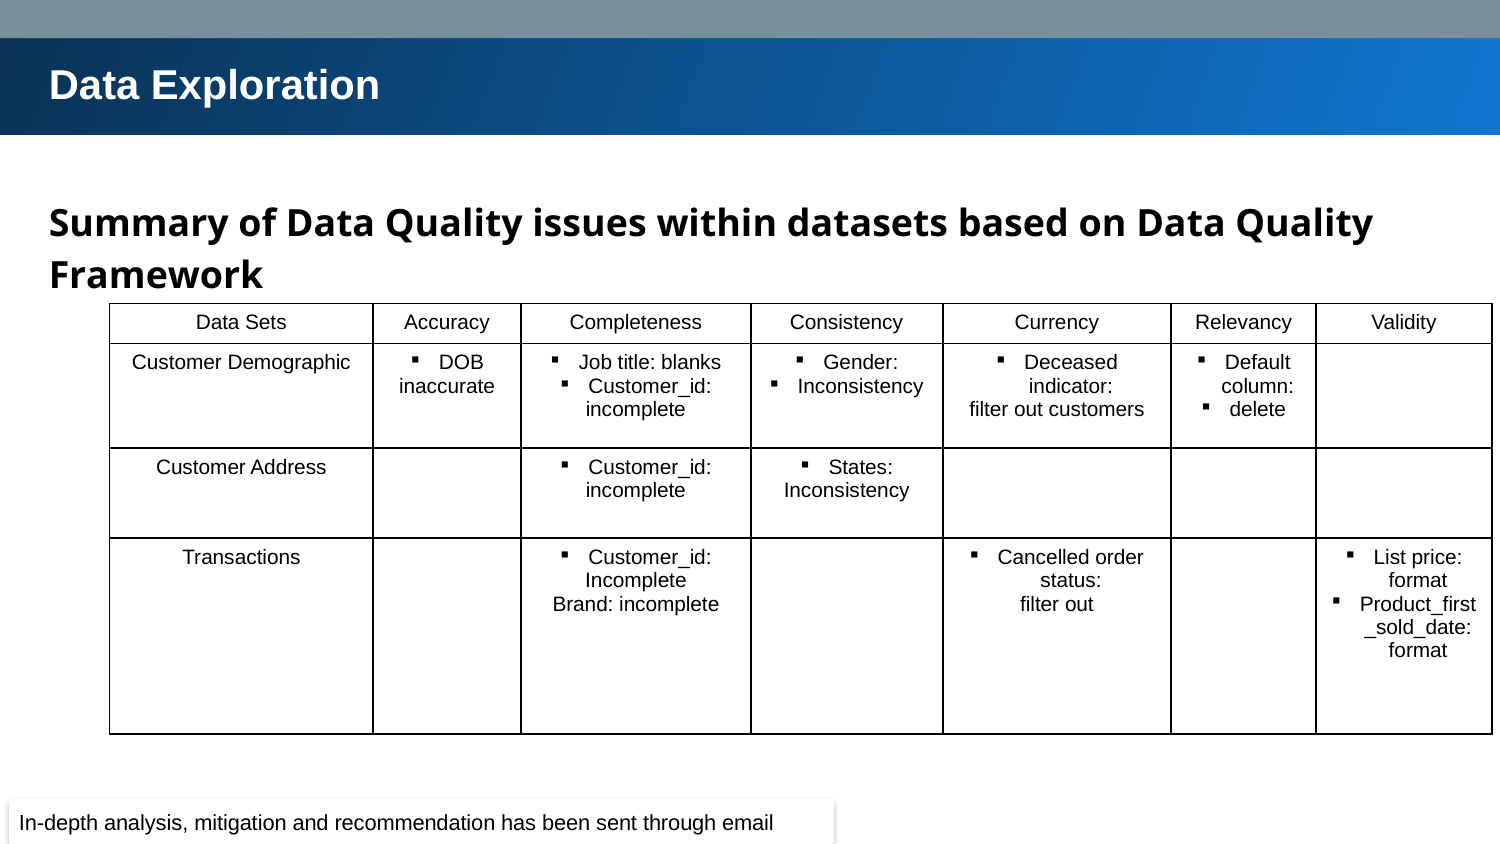

Data Exploration
Summary of Data Quality issues within datasets based on Data Quality Framework
| Data Sets | Accuracy | Completeness | Consistency | Currency | Relevancy | Validity |
| --- | --- | --- | --- | --- | --- | --- |
| Customer Demographic | DOB inaccurate | Job title: blanks Customer\_id: incomplete | Gender: Inconsistency | Deceased indicator: filter out customers | Default column: delete |  |
| Customer Address |  | Customer\_id: incomplete | States: Inconsistency |  |  |  |
| Transactions |  | Customer\_id: Incomplete Brand: incomplete |  | Cancelled order status: filter out |  | List price: format Product\_first\_sold\_date: format |
In-depth analysis, mitigation and recommendation has been sent through email